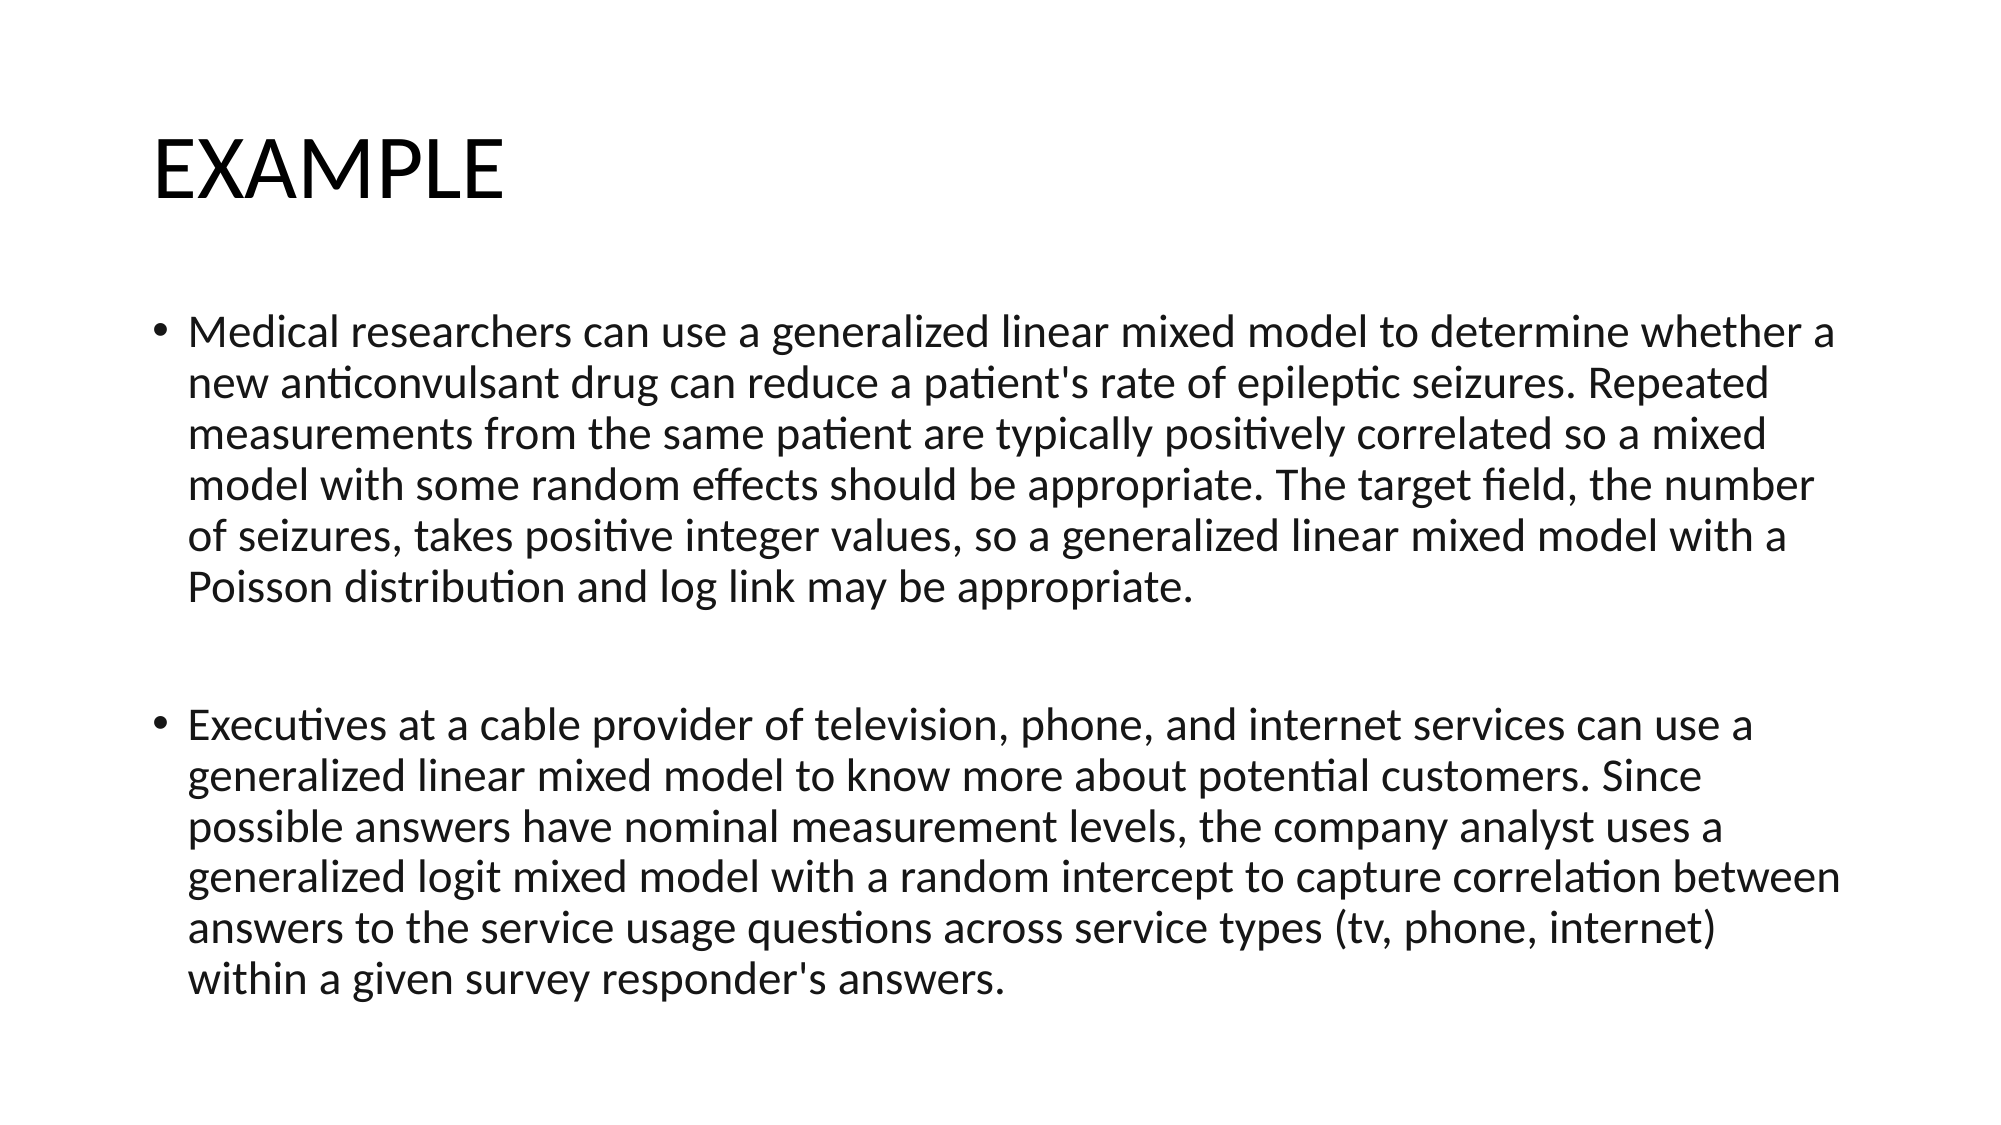

# EXAMPLE
Medical researchers can use a generalized linear mixed model to determine whether a new anticonvulsant drug can reduce a patient's rate of epileptic seizures. Repeated measurements from the same patient are typically positively correlated so a mixed model with some random effects should be appropriate. The target field, the number of seizures, takes positive integer values, so a generalized linear mixed model with a Poisson distribution and log link may be appropriate.

Executives at a cable provider of television, phone, and internet services can use a generalized linear mixed model to know more about potential customers. Since possible answers have nominal measurement levels, the company analyst uses a generalized logit mixed model with a random intercept to capture correlation between answers to the service usage questions across service types (tv, phone, internet) within a given survey responder's answers.